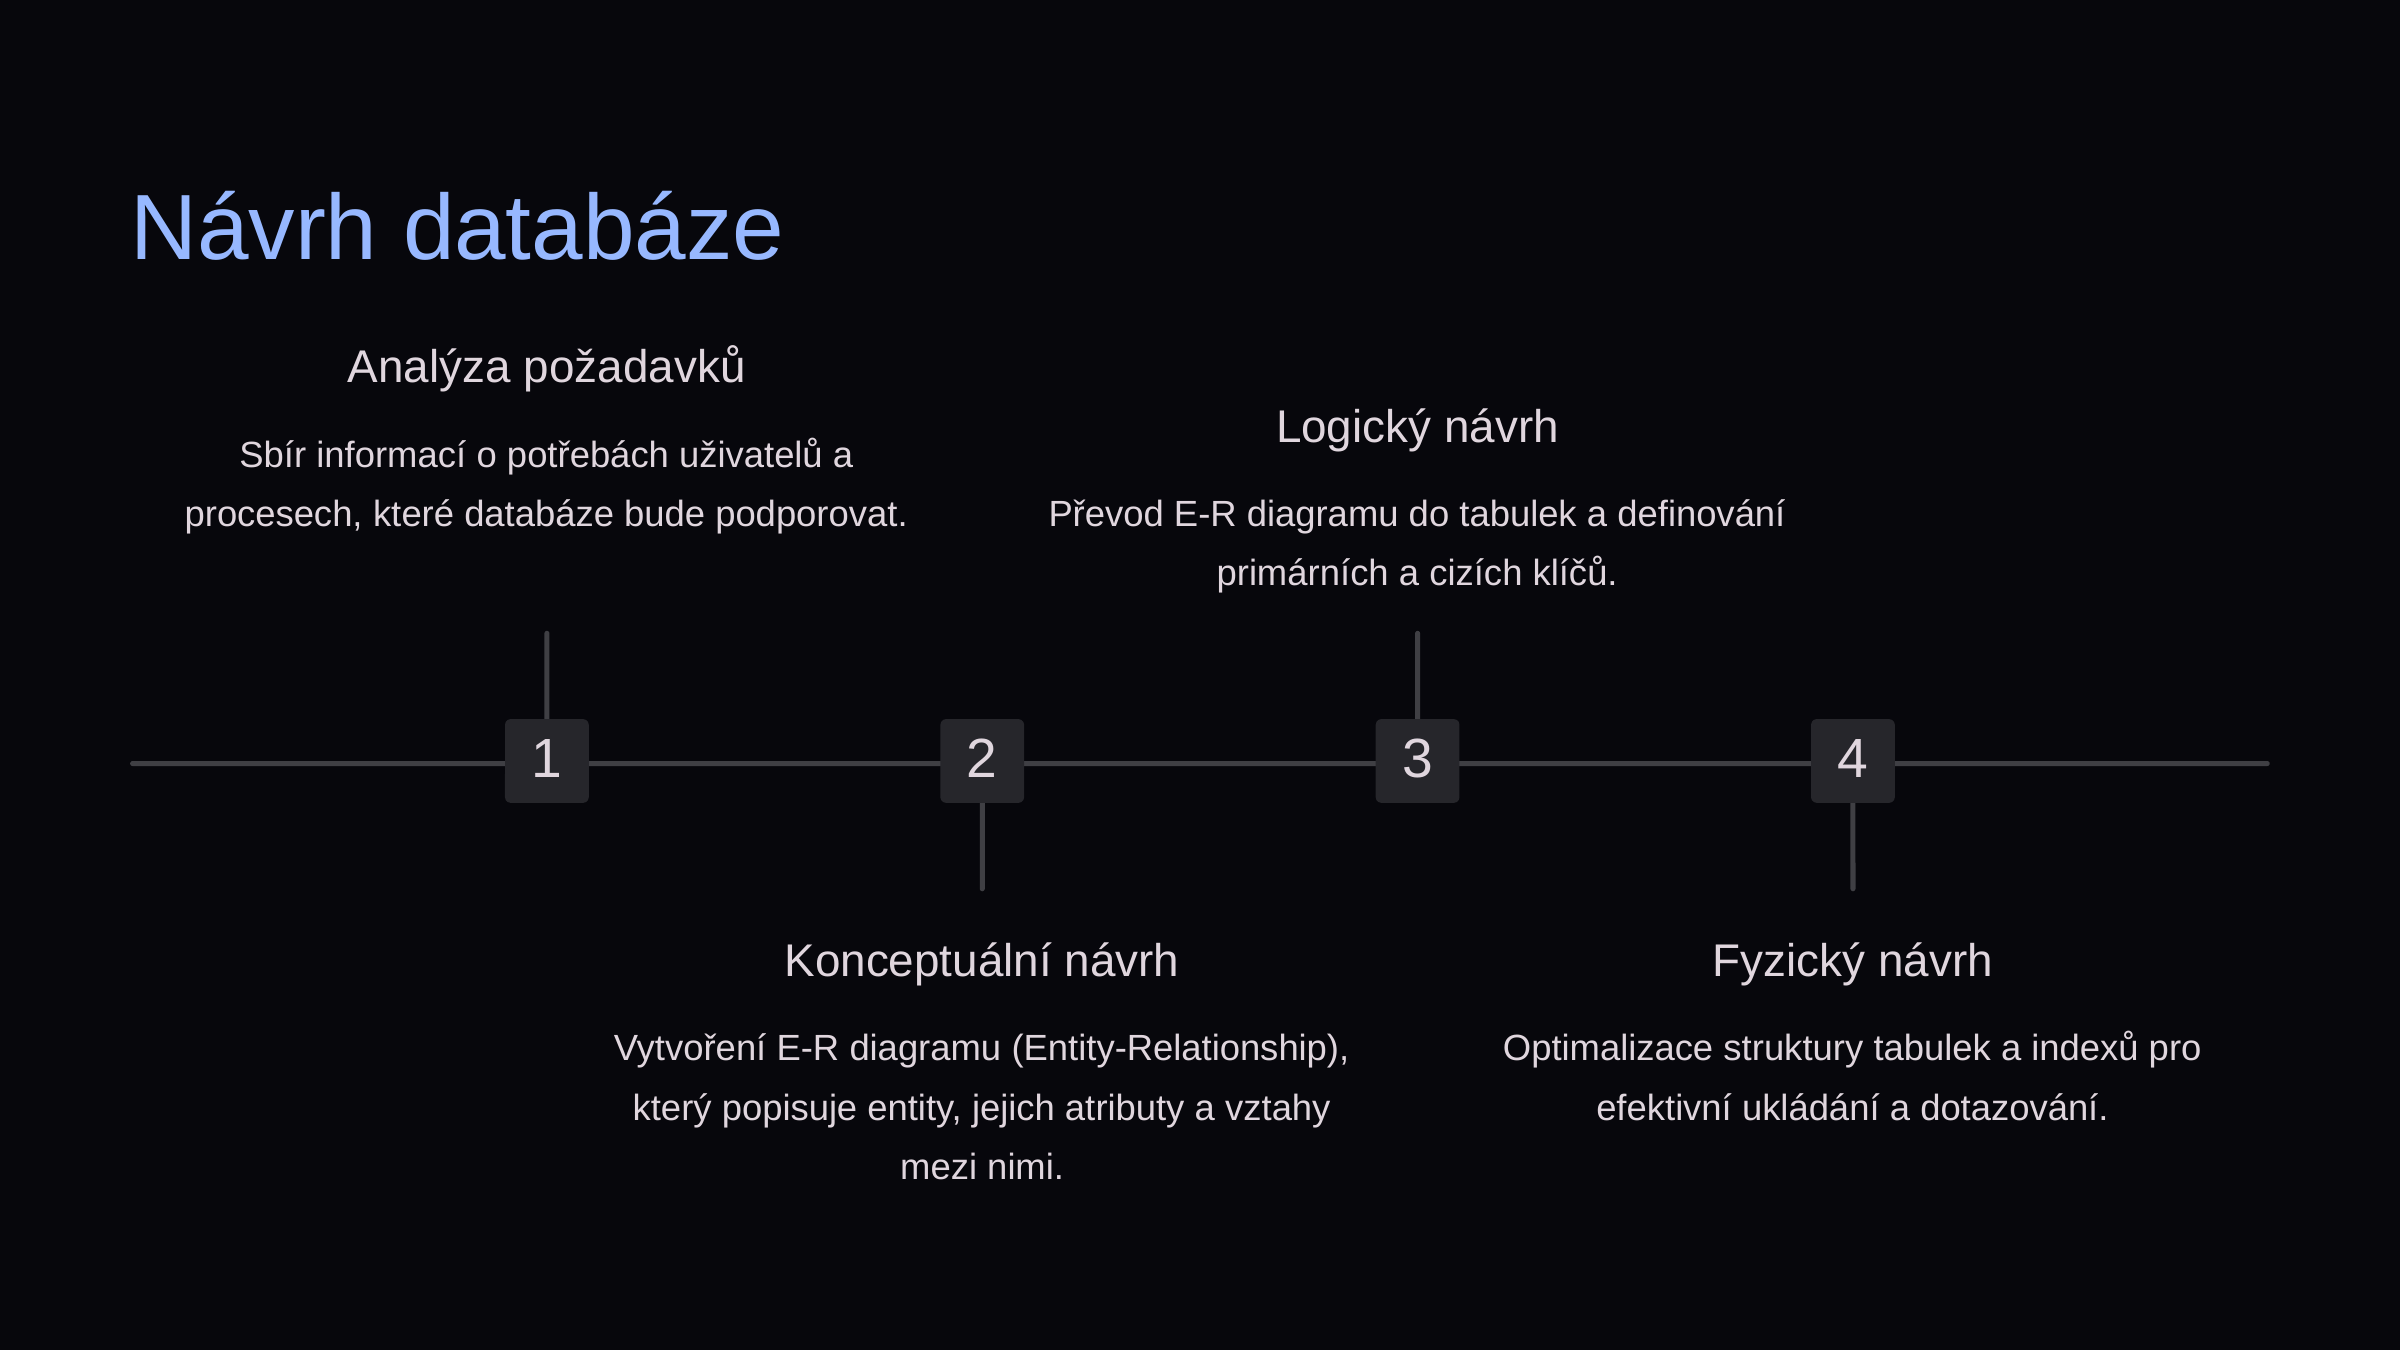

Návrh databáze
Analýza požadavků
Logický návrh
Sbír informací o potřebách uživatelů a procesech, které databáze bude podporovat.
Převod E-R diagramu do tabulek a definování primárních a cizích klíčů.

1
2
3
4

Konceptuální návrh
Fyzický návrh
Vytvoření E-R diagramu (Entity-Relationship), který popisuje entity, jejich atributy a vztahy mezi nimi.
Optimalizace struktury tabulek a indexů pro efektivní ukládání a dotazování.